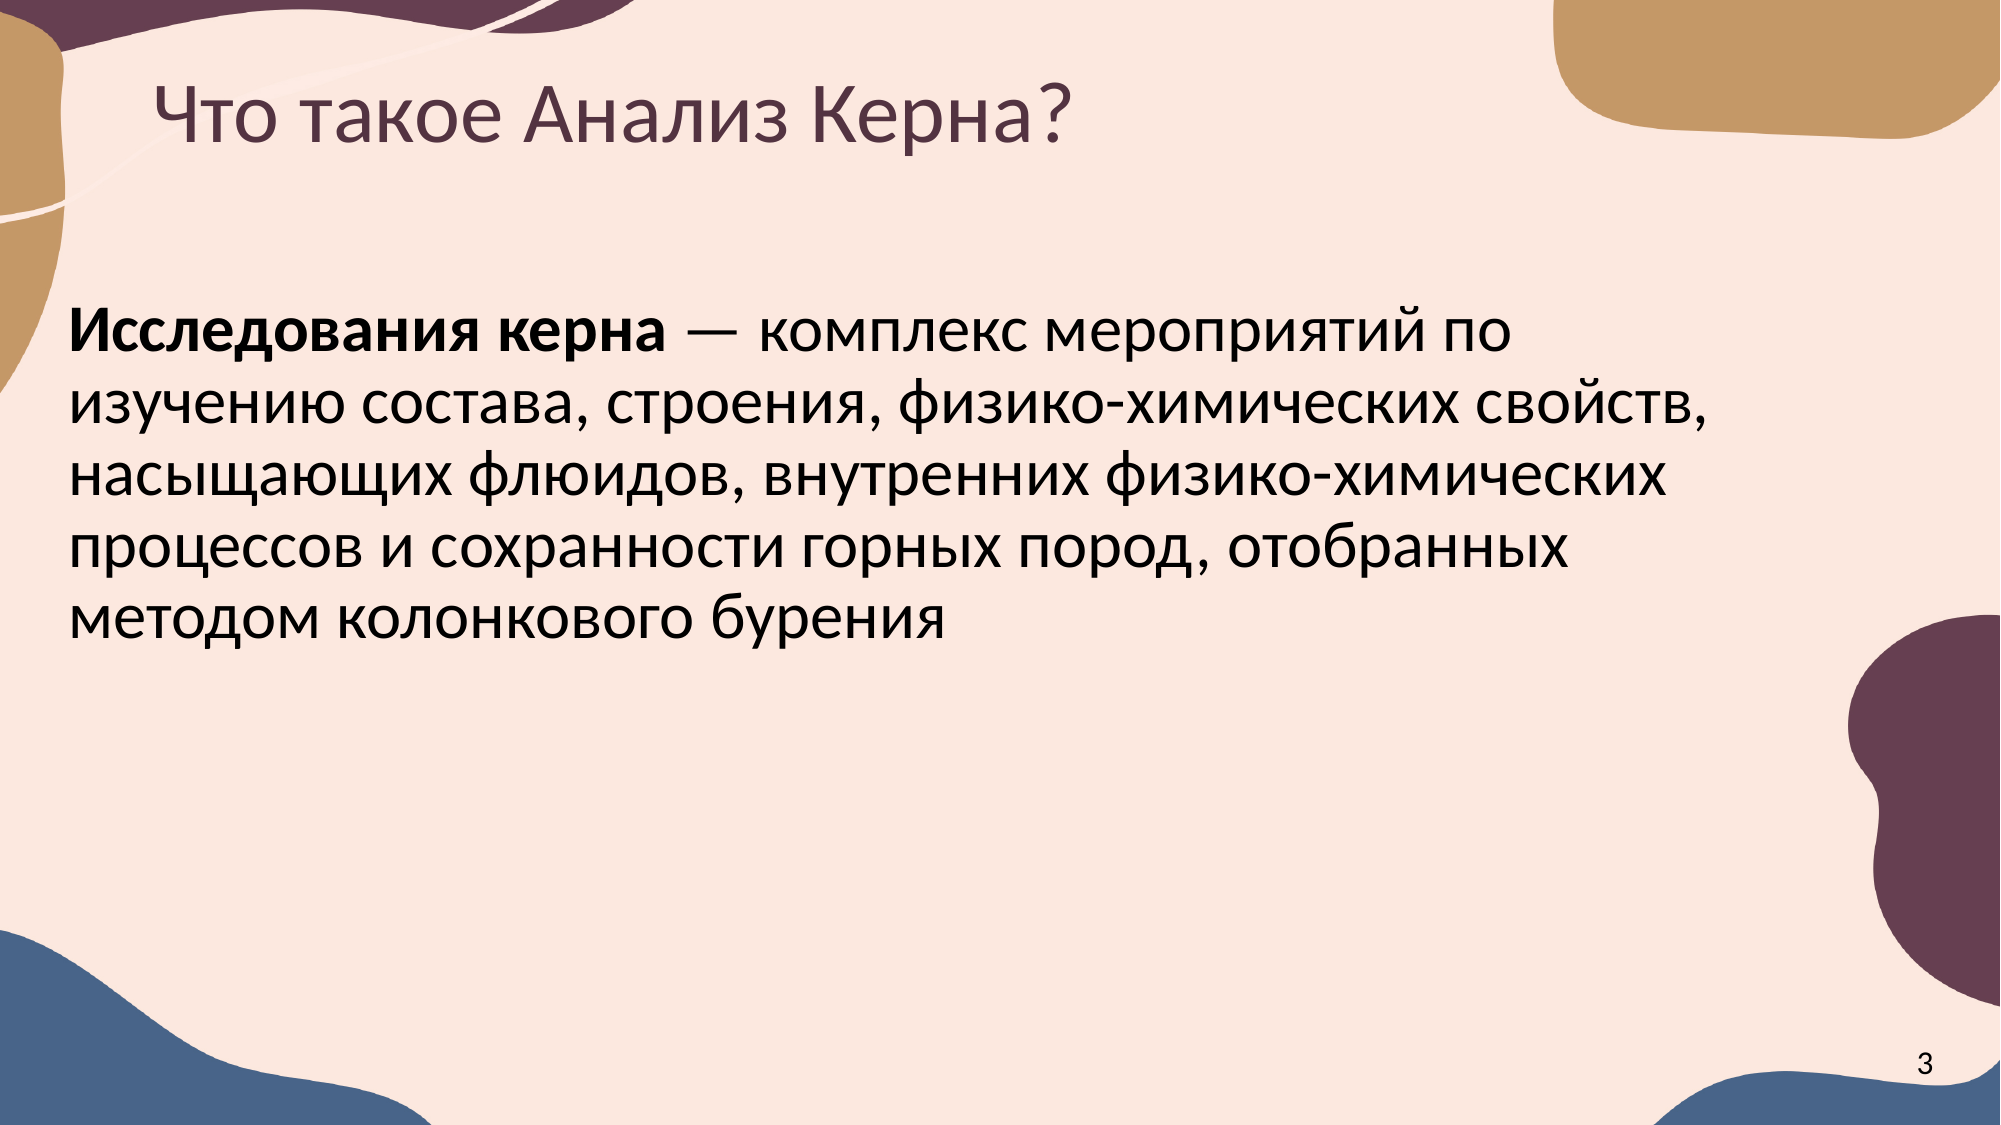

# Что такое Анализ Керна?
Исследования керна — комплекс мероприятий по изучению состава, строения, физико-химических свойств, насыщающих флюидов, внутренних физико-химических процессов и сохранности горных пород, отобранных методом колонкового бурения
3